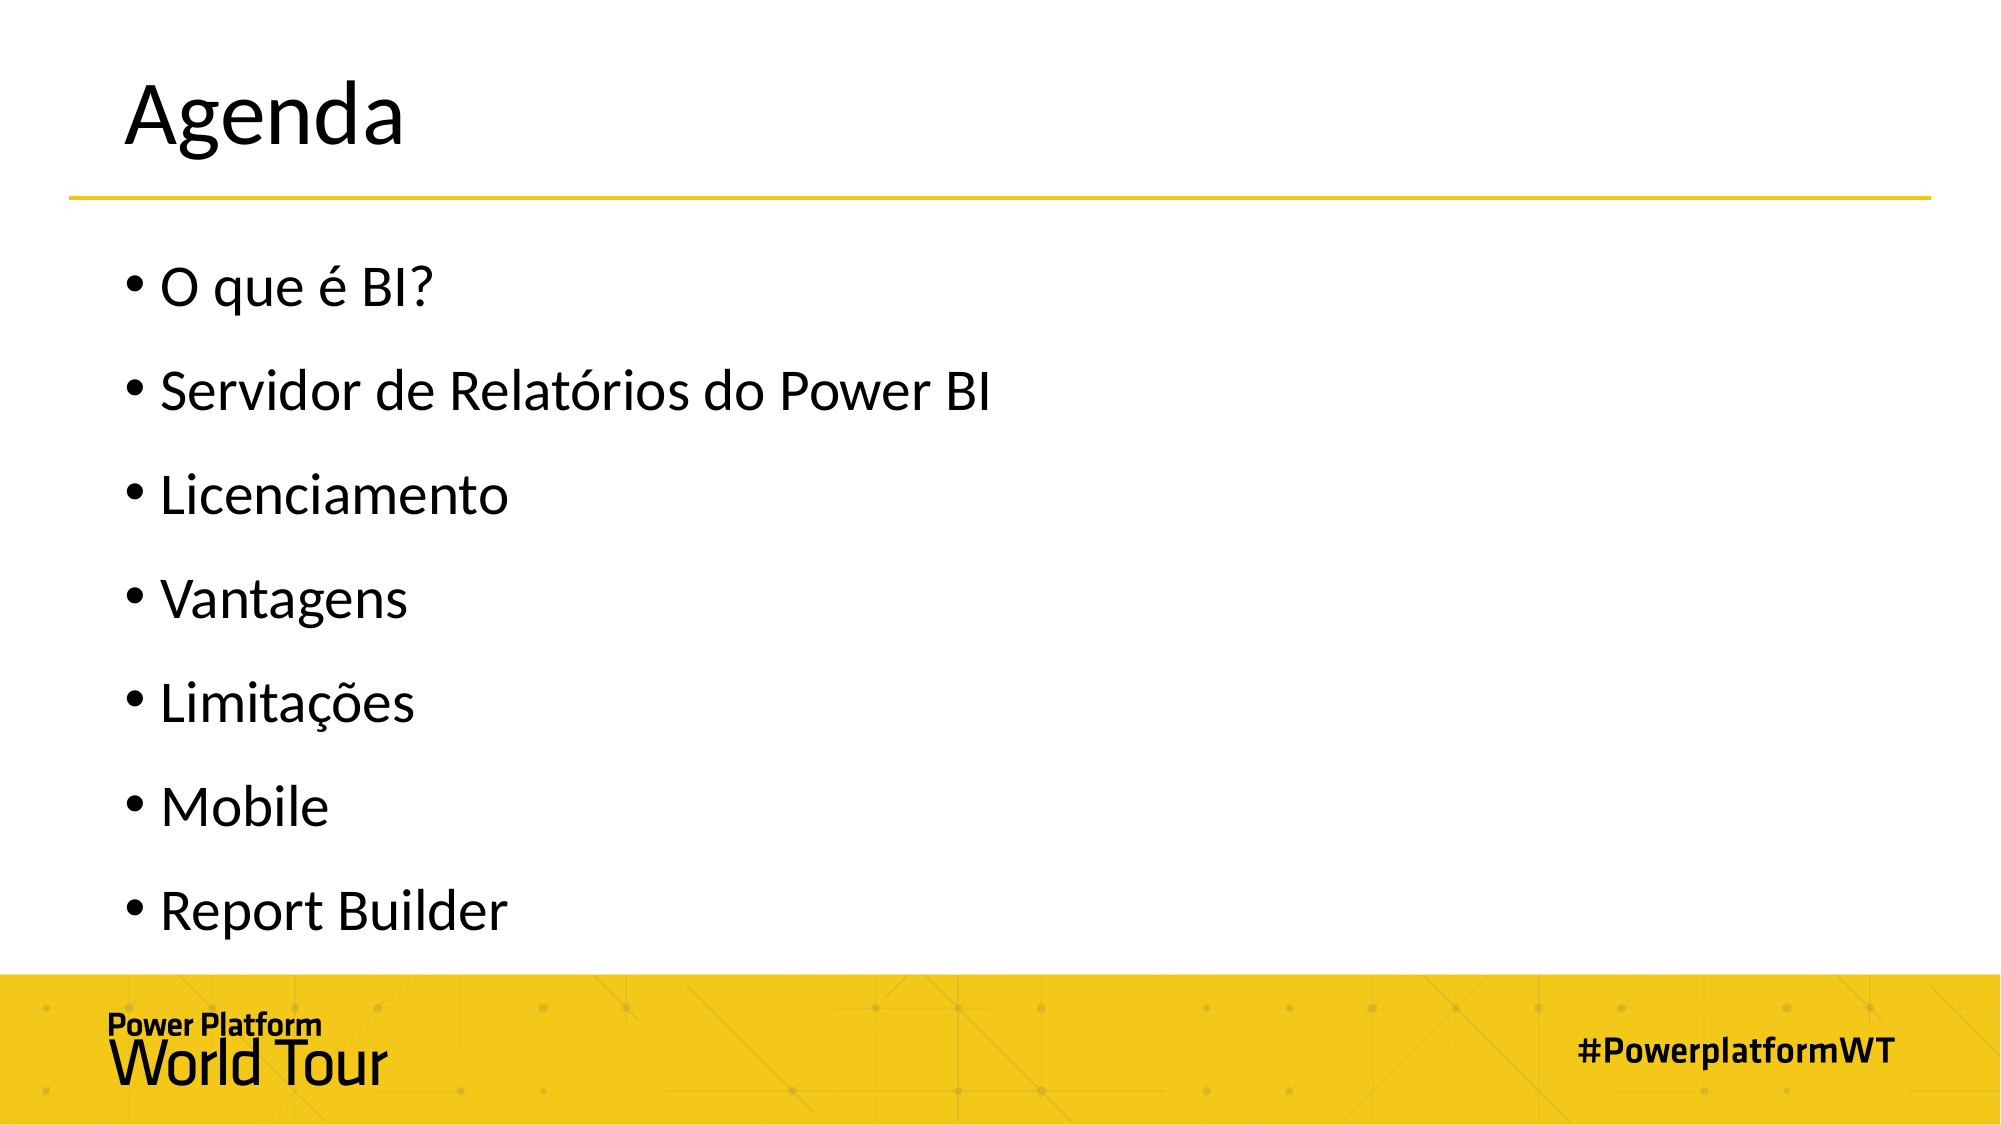

# Agenda
O que é BI?
Servidor de Relatórios do Power BI
Licenciamento
Vantagens
Limitações
Mobile
Report Builder